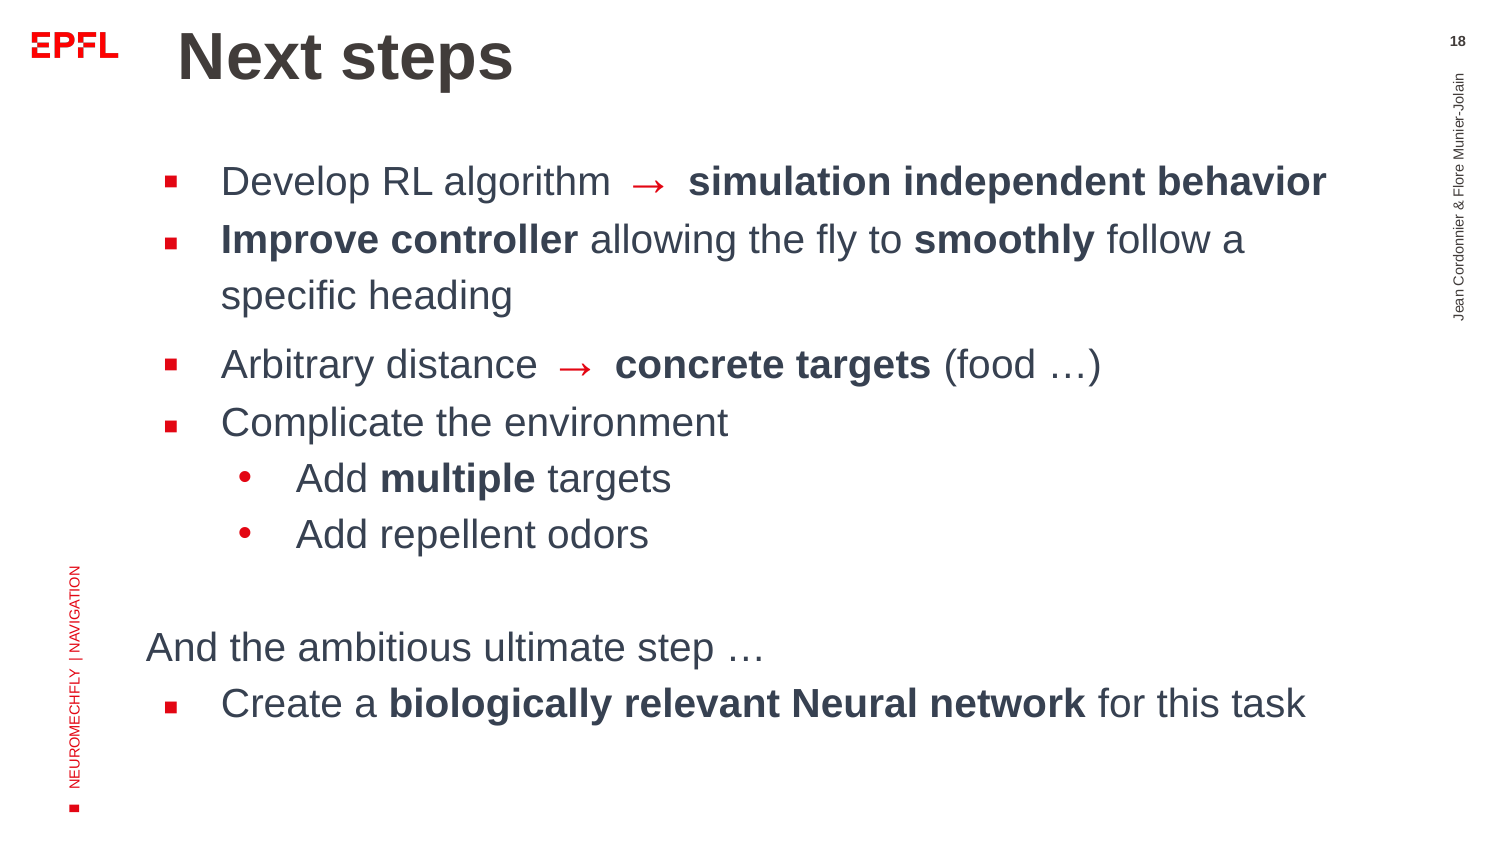

# Next steps
18
Develop RL algorithm → simulation independent behavior
Improve controller allowing the fly to smoothly follow a specific heading
Arbitrary distance → concrete targets (food …)
Complicate the environment
Add multiple targets
Add repellent odors

And the ambitious ultimate step …
Create a biologically relevant Neural network for this task

Jean Cordonnier & Flore Munier-Jolain
NEUROMECHFLY  | NAVIGATION